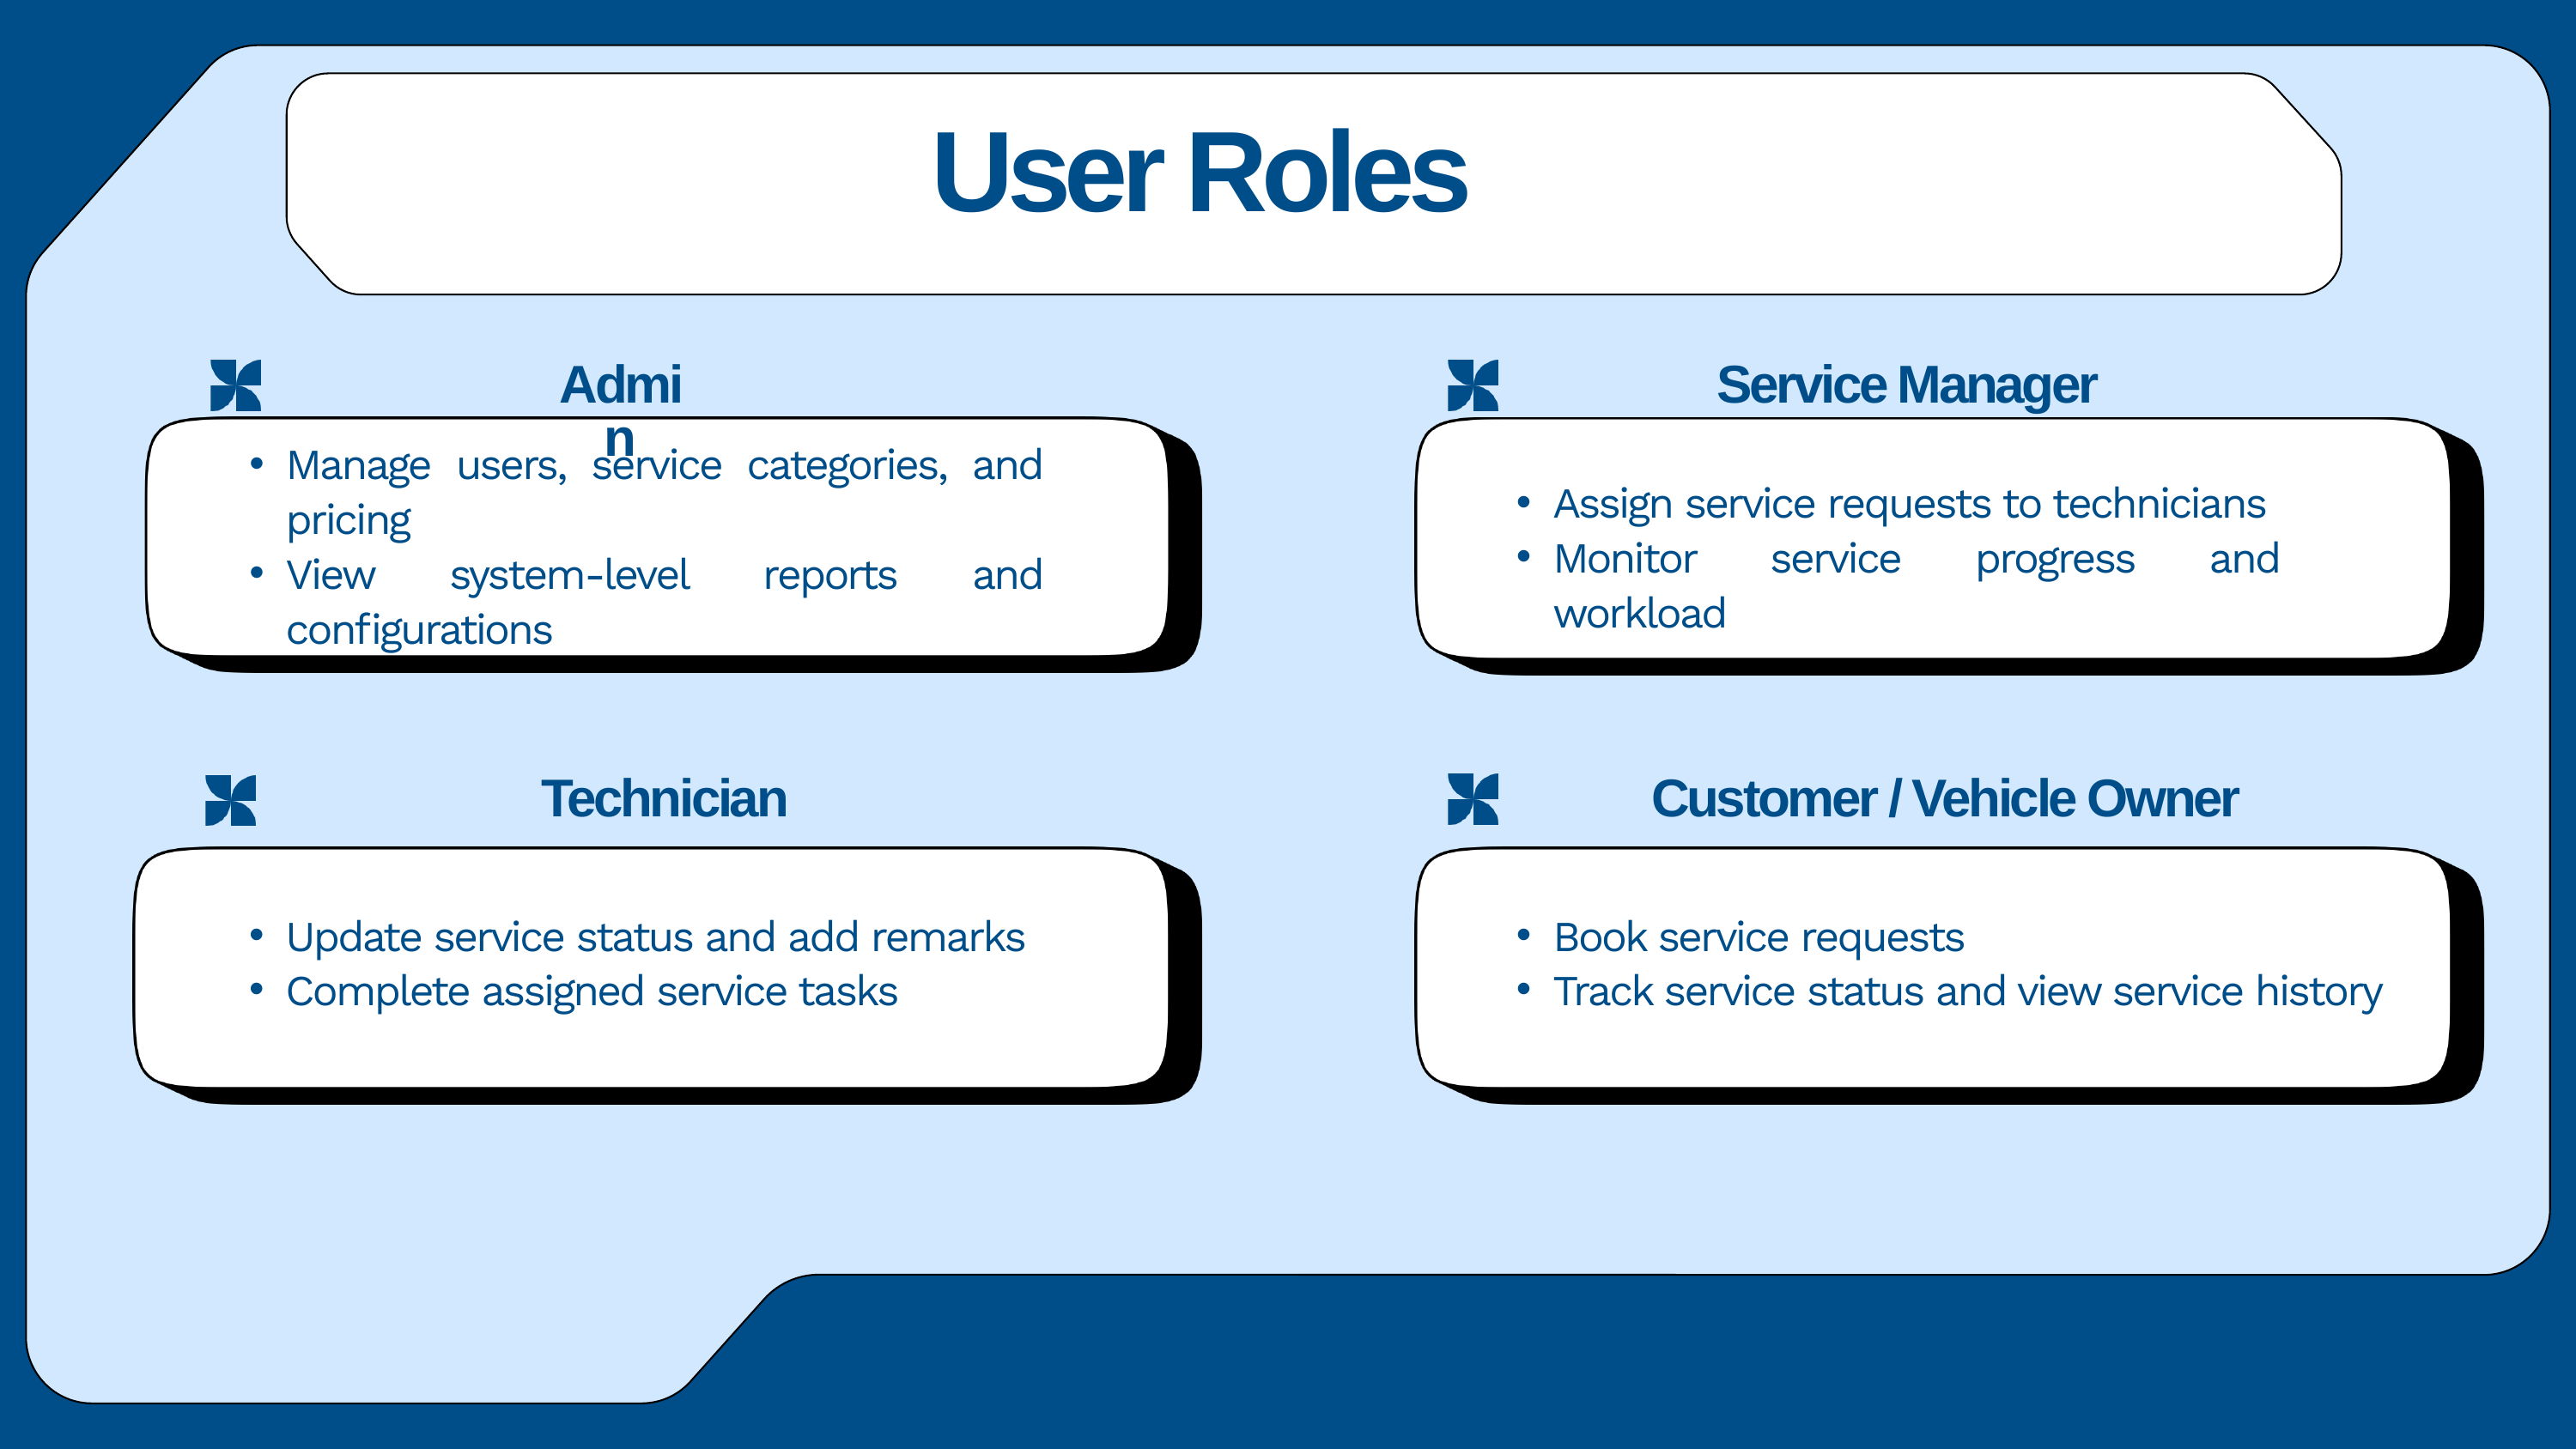

User Roles

Admin

Service Manager

Manage users, service categories, and pricing
View system-level reports and configurations
Assign service requests to technicians
Monitor service progress and workload

Technician
Customer / Vehicle Owner

Update service status and add remarks
Complete assigned service tasks

Book service requests
Track service status and view service history